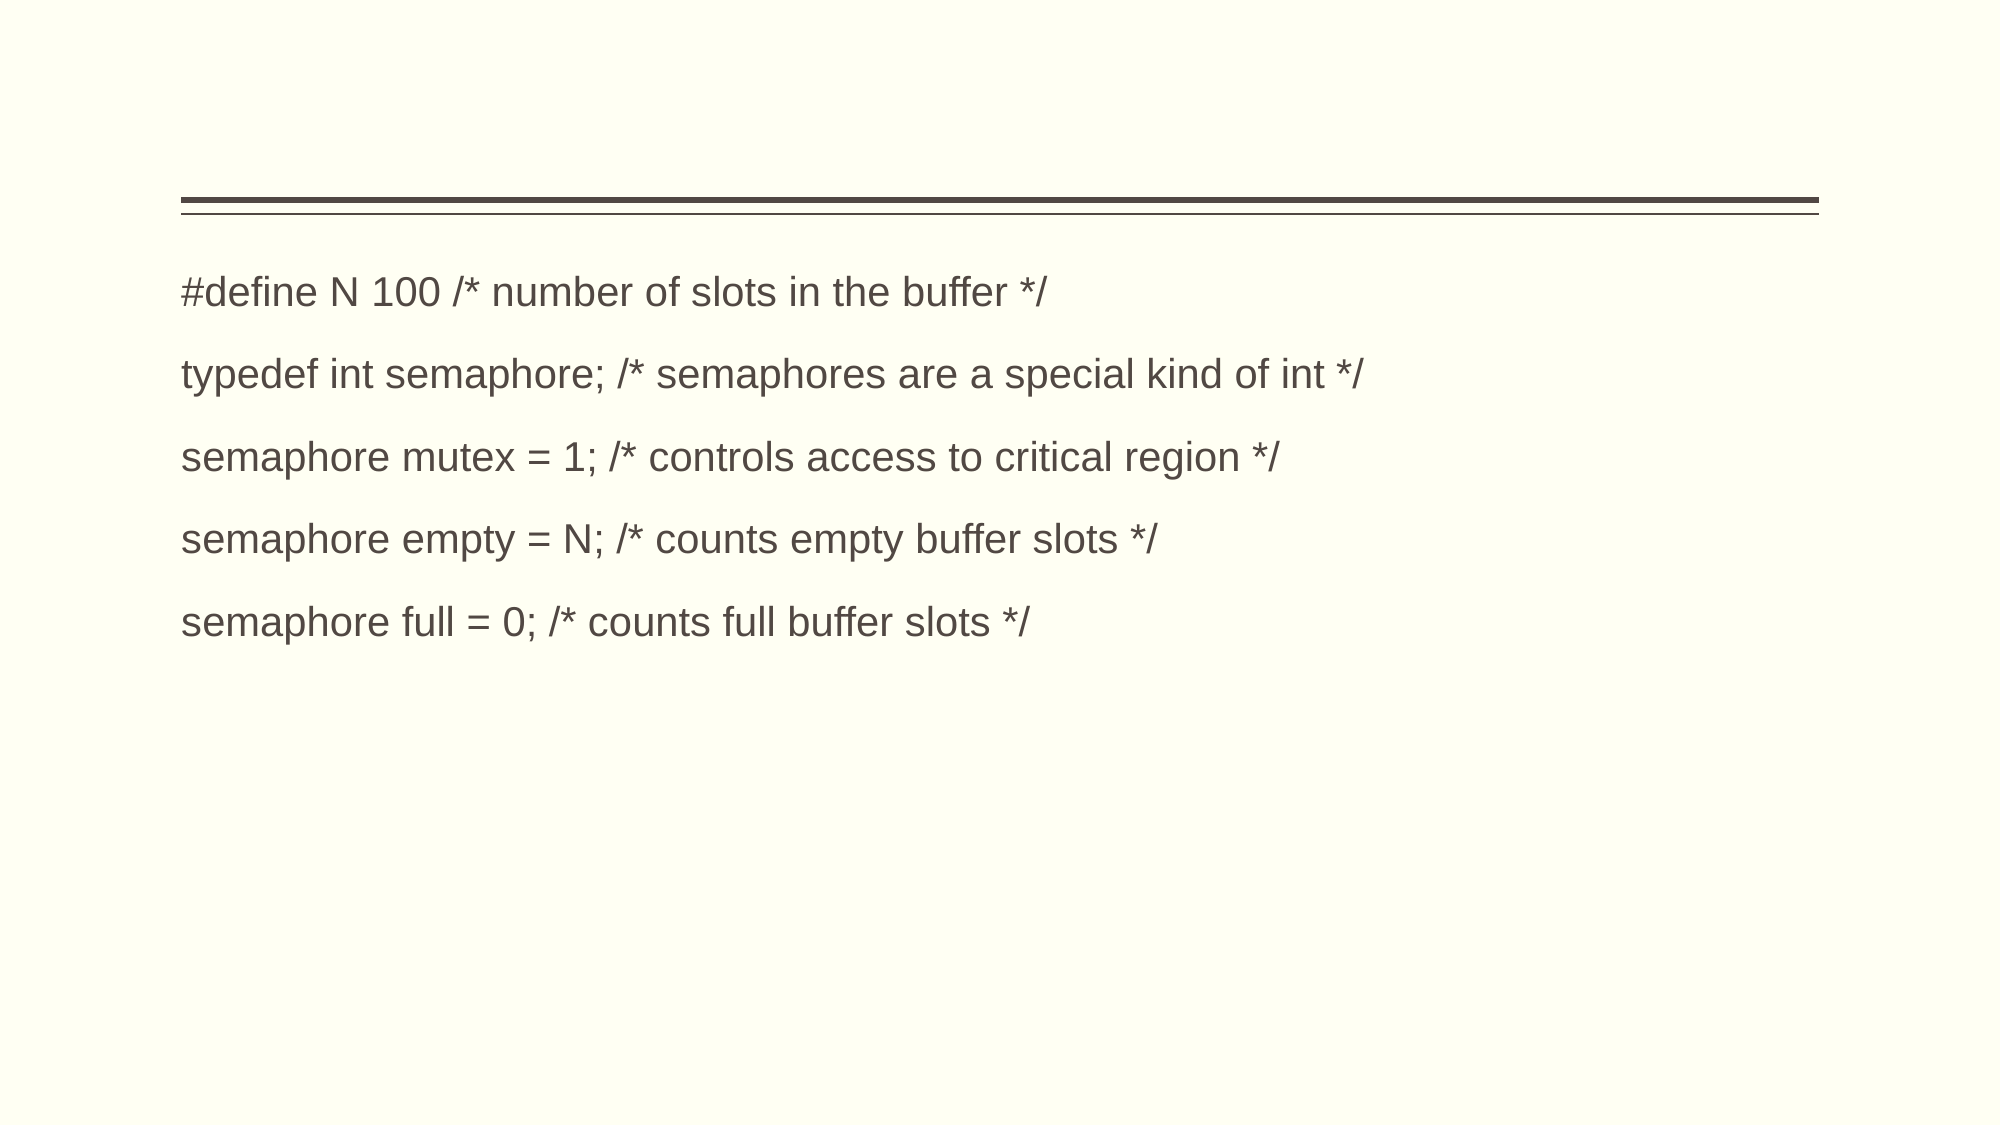

#
#define N 100 /* number of slots in the buffer */
typedef int semaphore; /* semaphores are a special kind of int */
semaphore mutex = 1; /* controls access to critical region */
semaphore empty = N; /* counts empty buffer slots */
semaphore full = 0; /* counts full buffer slots */